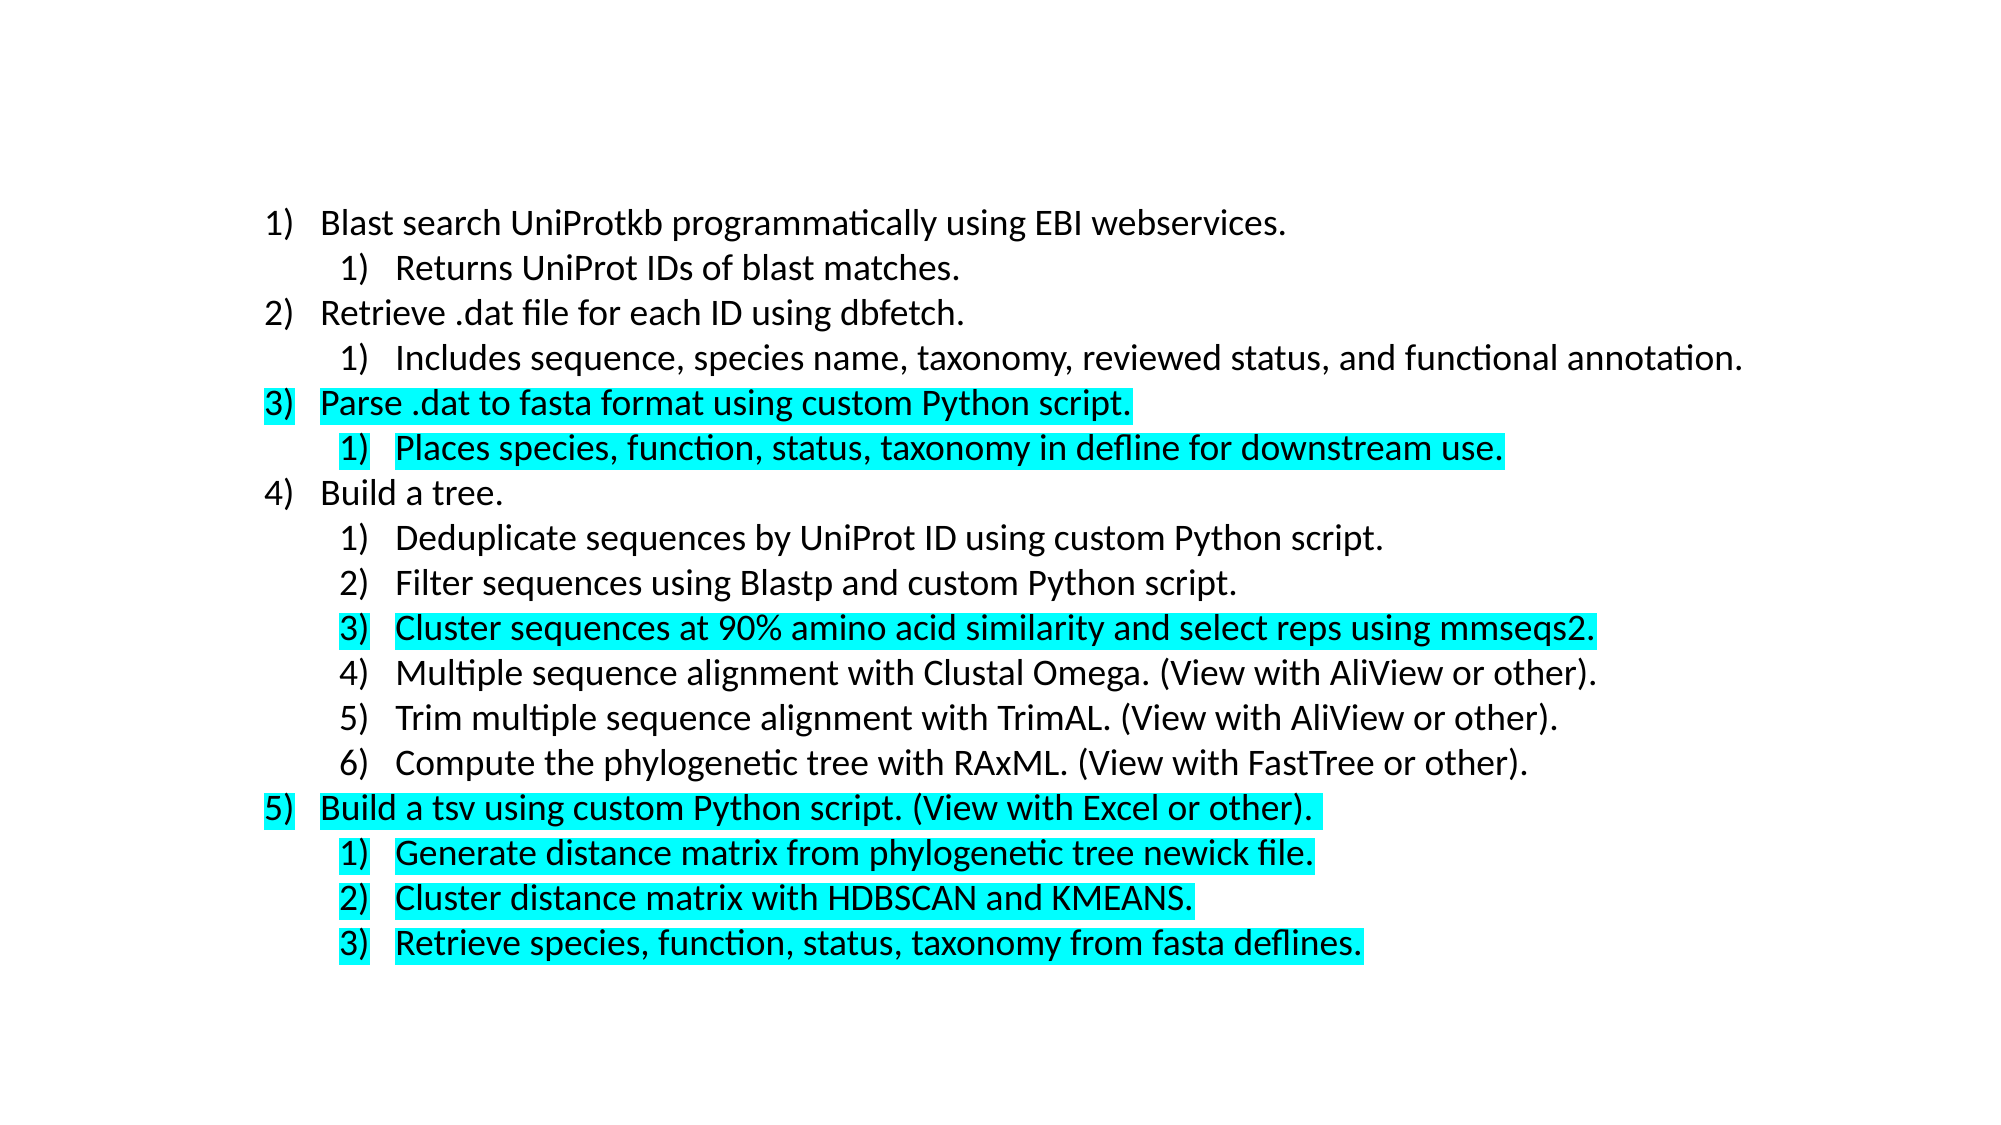

Blast search UniProtkb programmatically using EBI webservices.
Returns UniProt IDs of blast matches.
Retrieve .dat file for each ID using dbfetch.
Includes sequence, species name, taxonomy, reviewed status, and functional annotation.
Parse .dat to fasta format using custom Python script.
Places species, function, status, taxonomy in defline for downstream use.
Build a tree.
Deduplicate sequences by UniProt ID using custom Python script.
Filter sequences using Blastp and custom Python script.
Cluster sequences at 90% amino acid similarity and select reps using mmseqs2.
Multiple sequence alignment with Clustal Omega. (View with AliView or other).
Trim multiple sequence alignment with TrimAL. (View with AliView or other).
Compute the phylogenetic tree with RAxML. (View with FastTree or other).
Build a tsv using custom Python script. (View with Excel or other).
Generate distance matrix from phylogenetic tree newick file.
Cluster distance matrix with HDBSCAN and KMEANS.
Retrieve species, function, status, taxonomy from fasta deflines.